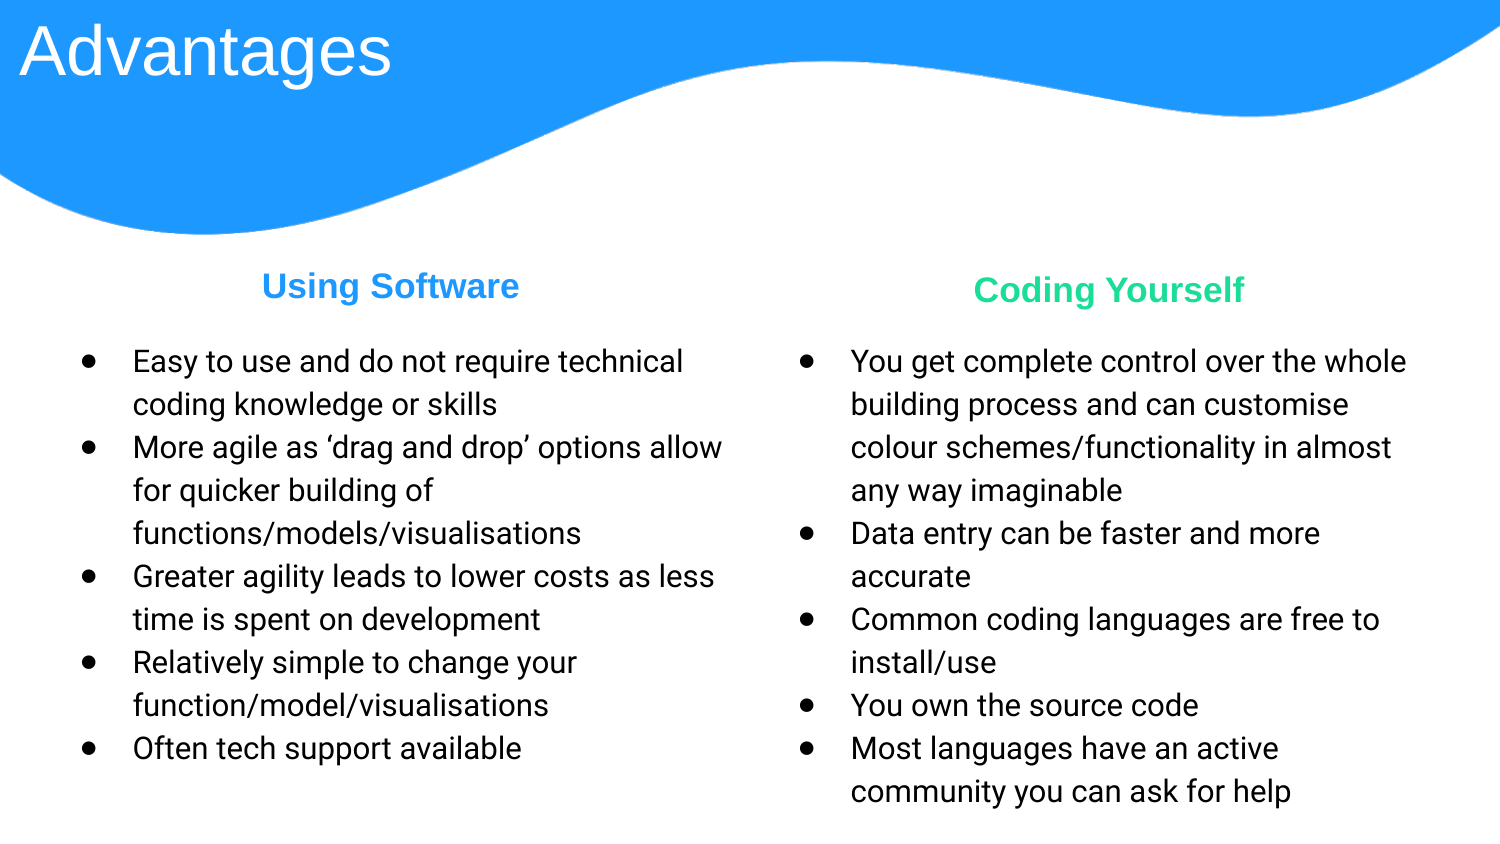

Advantages
Using Software
Coding Yourself
Easy to use and do not require technical coding knowledge or skills
More agile as ‘drag and drop’ options allow for quicker building of functions/models/visualisations
Greater agility leads to lower costs as less time is spent on development
Relatively simple to change your function/model/visualisations
Often tech support available
You get complete control over the whole building process and can customise colour schemes/functionality in almost any way imaginable
Data entry can be faster and more accurate
Common coding languages are free to install/use
You own the source code
Most languages have an active community you can ask for help